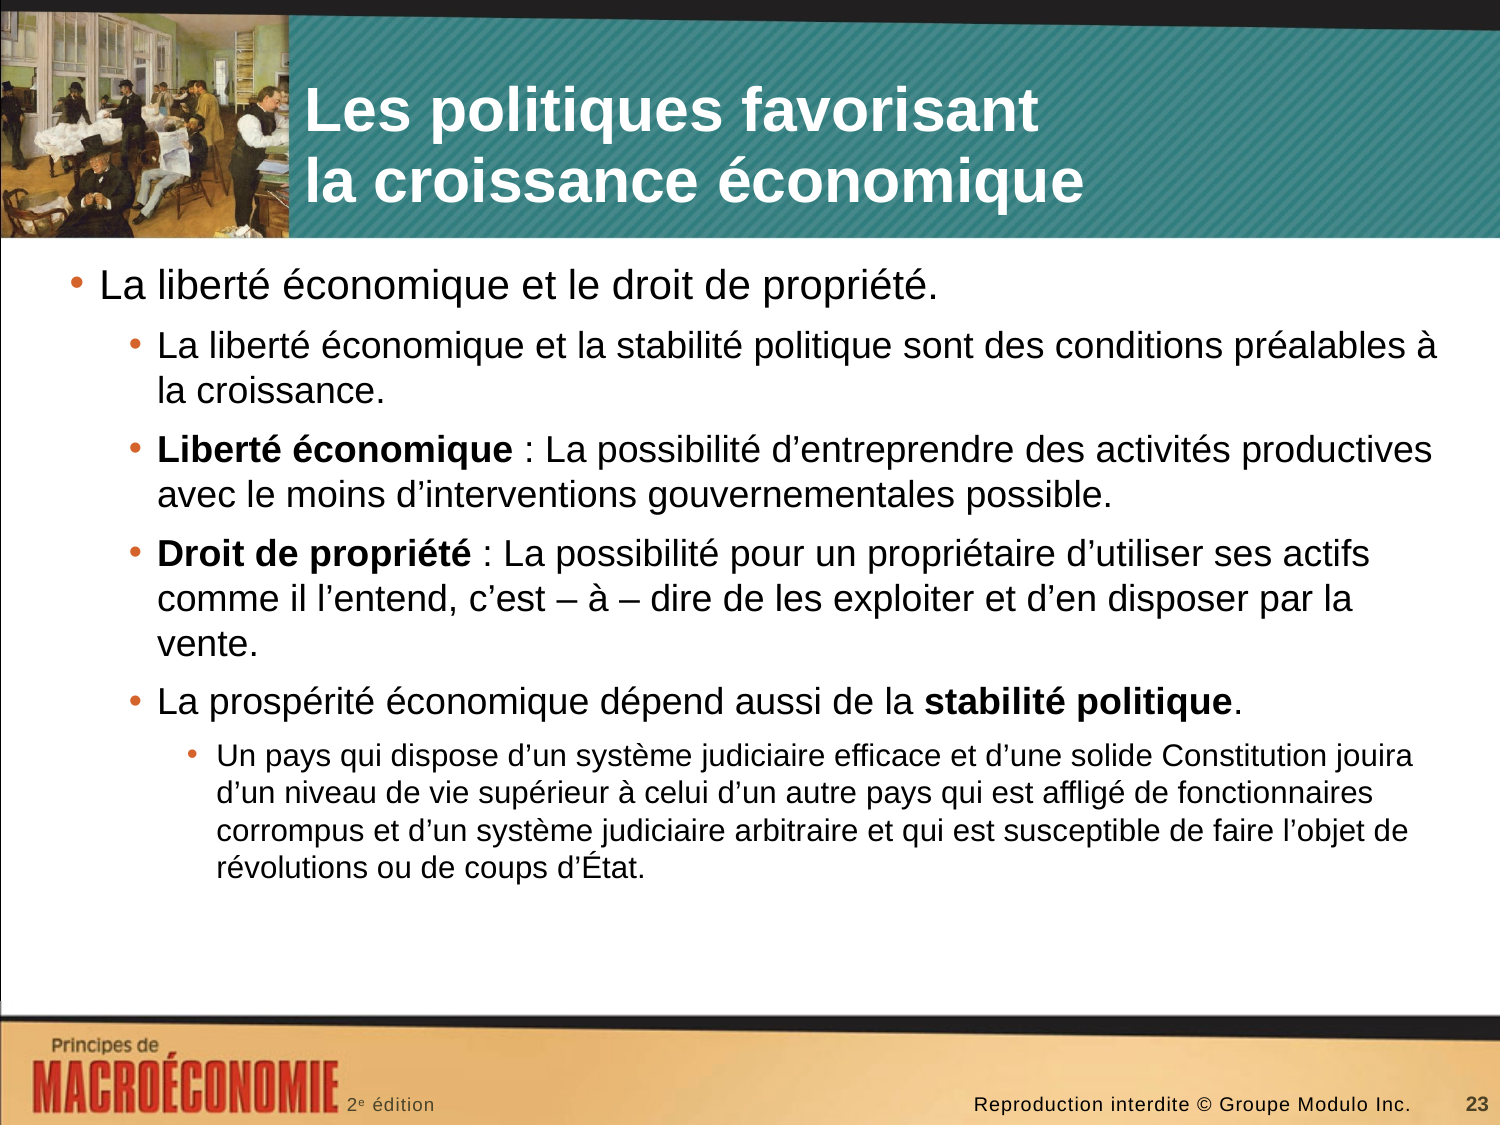

# Les politiques favorisant la croissance économique
La liberté économique et le droit de propriété.
La liberté économique et la stabilité politique sont des conditions préalables à la croissance.
Liberté économique : La possibilité d’entreprendre des activités productives avec le moins d’interventions gouvernementales possible.
Droit de propriété : La possibilité pour un propriétaire d’utiliser ses actifs comme il l’entend, c’est – à – dire de les exploiter et d’en disposer par la vente.
La prospérité économique dépend aussi de la stabilité politique.
Un pays qui dispose d’un système judiciaire efficace et d’une solide Constitution jouira d’un niveau de vie supérieur à celui d’un autre pays qui est affligé de fonctionnaires corrompus et d’un système judiciaire arbitraire et qui est susceptible de faire l’objet de révolutions ou de coups d’État.
23